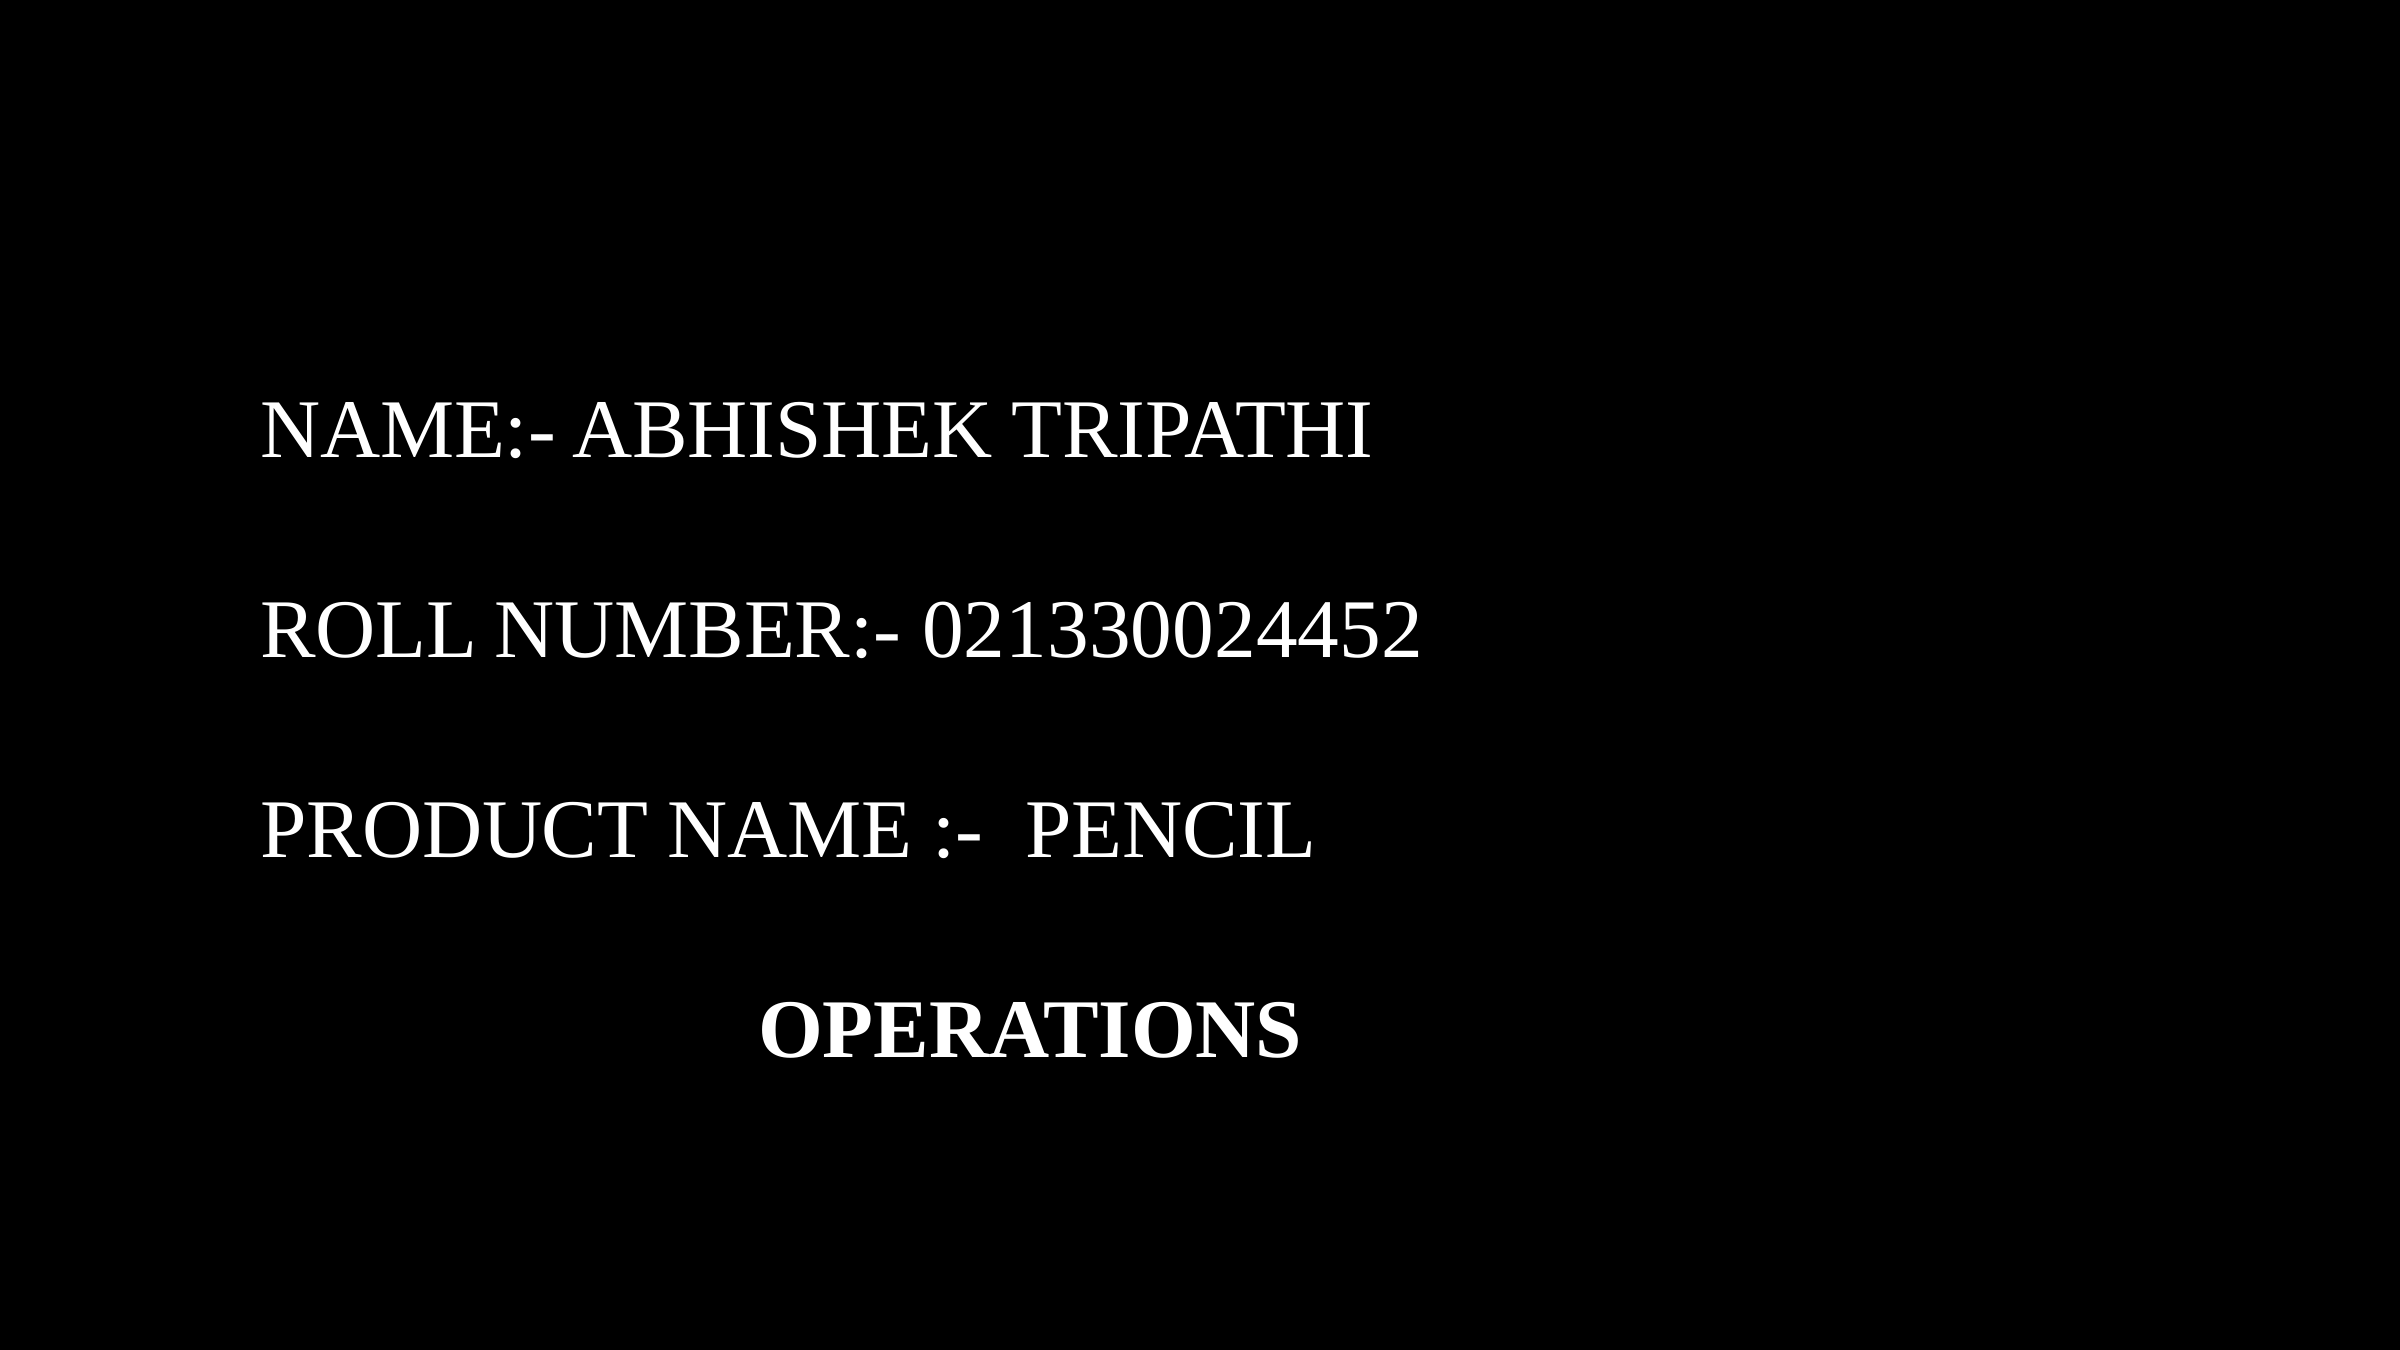

NAME:- ABHISHEK TRIPATHI

ROLL NUMBER:- 021330024452

PRODUCT NAME :-  PENCIL

                        OPERATIONS